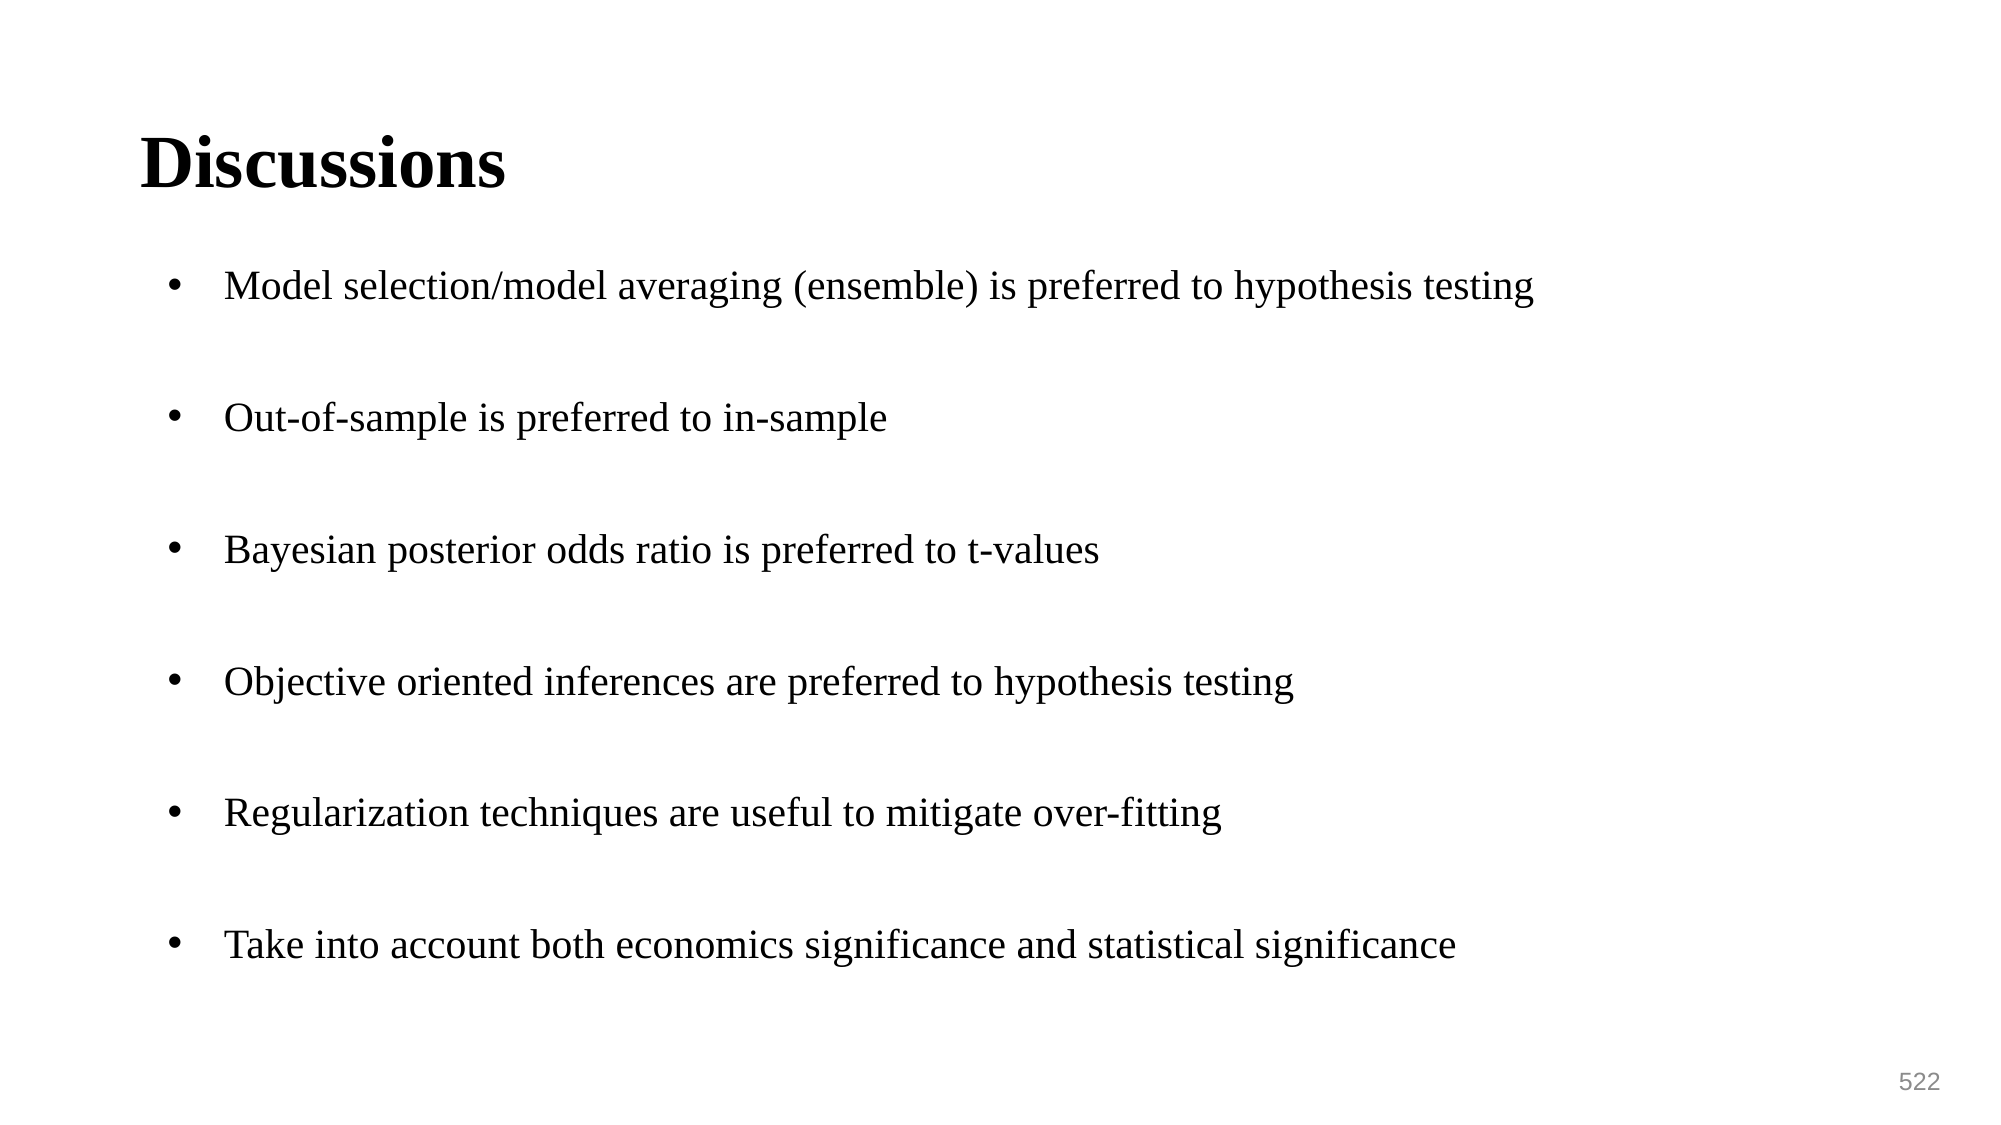

Discussions
Model selection/model averaging (ensemble) is preferred to hypothesis testing

Out-of-sample is preferred to in-sample

Bayesian posterior odds ratio is preferred to t-values

Objective oriented inferences are preferred to hypothesis testing

Regularization techniques are useful to mitigate over-fitting

Take into account both economics significance and statistical significance
522